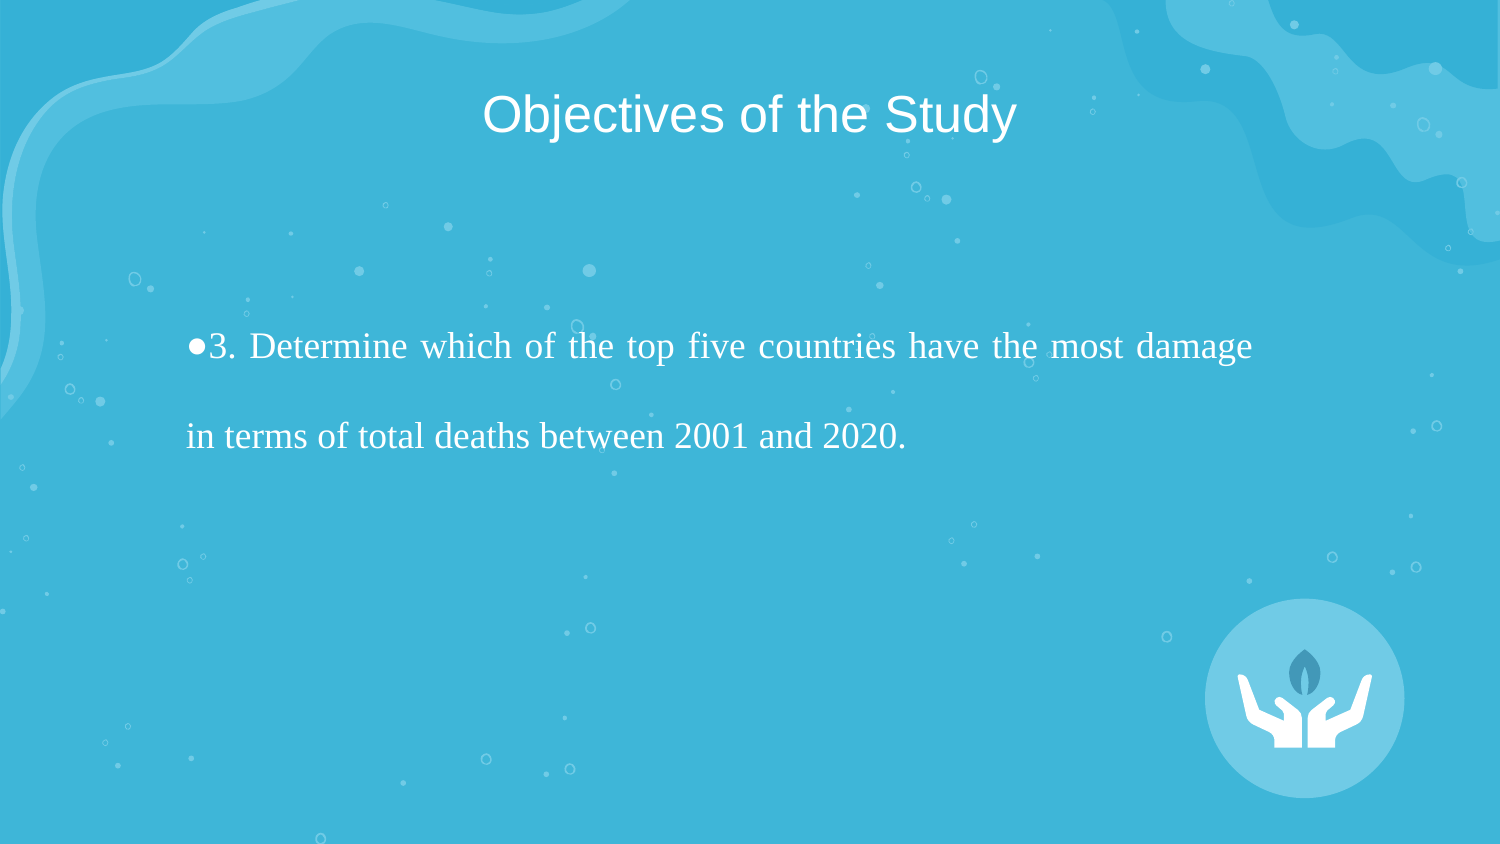

# Objectives of the Study
3. Determine which of the top five countries have the most damage in terms of total deaths between 2001 and 2020.